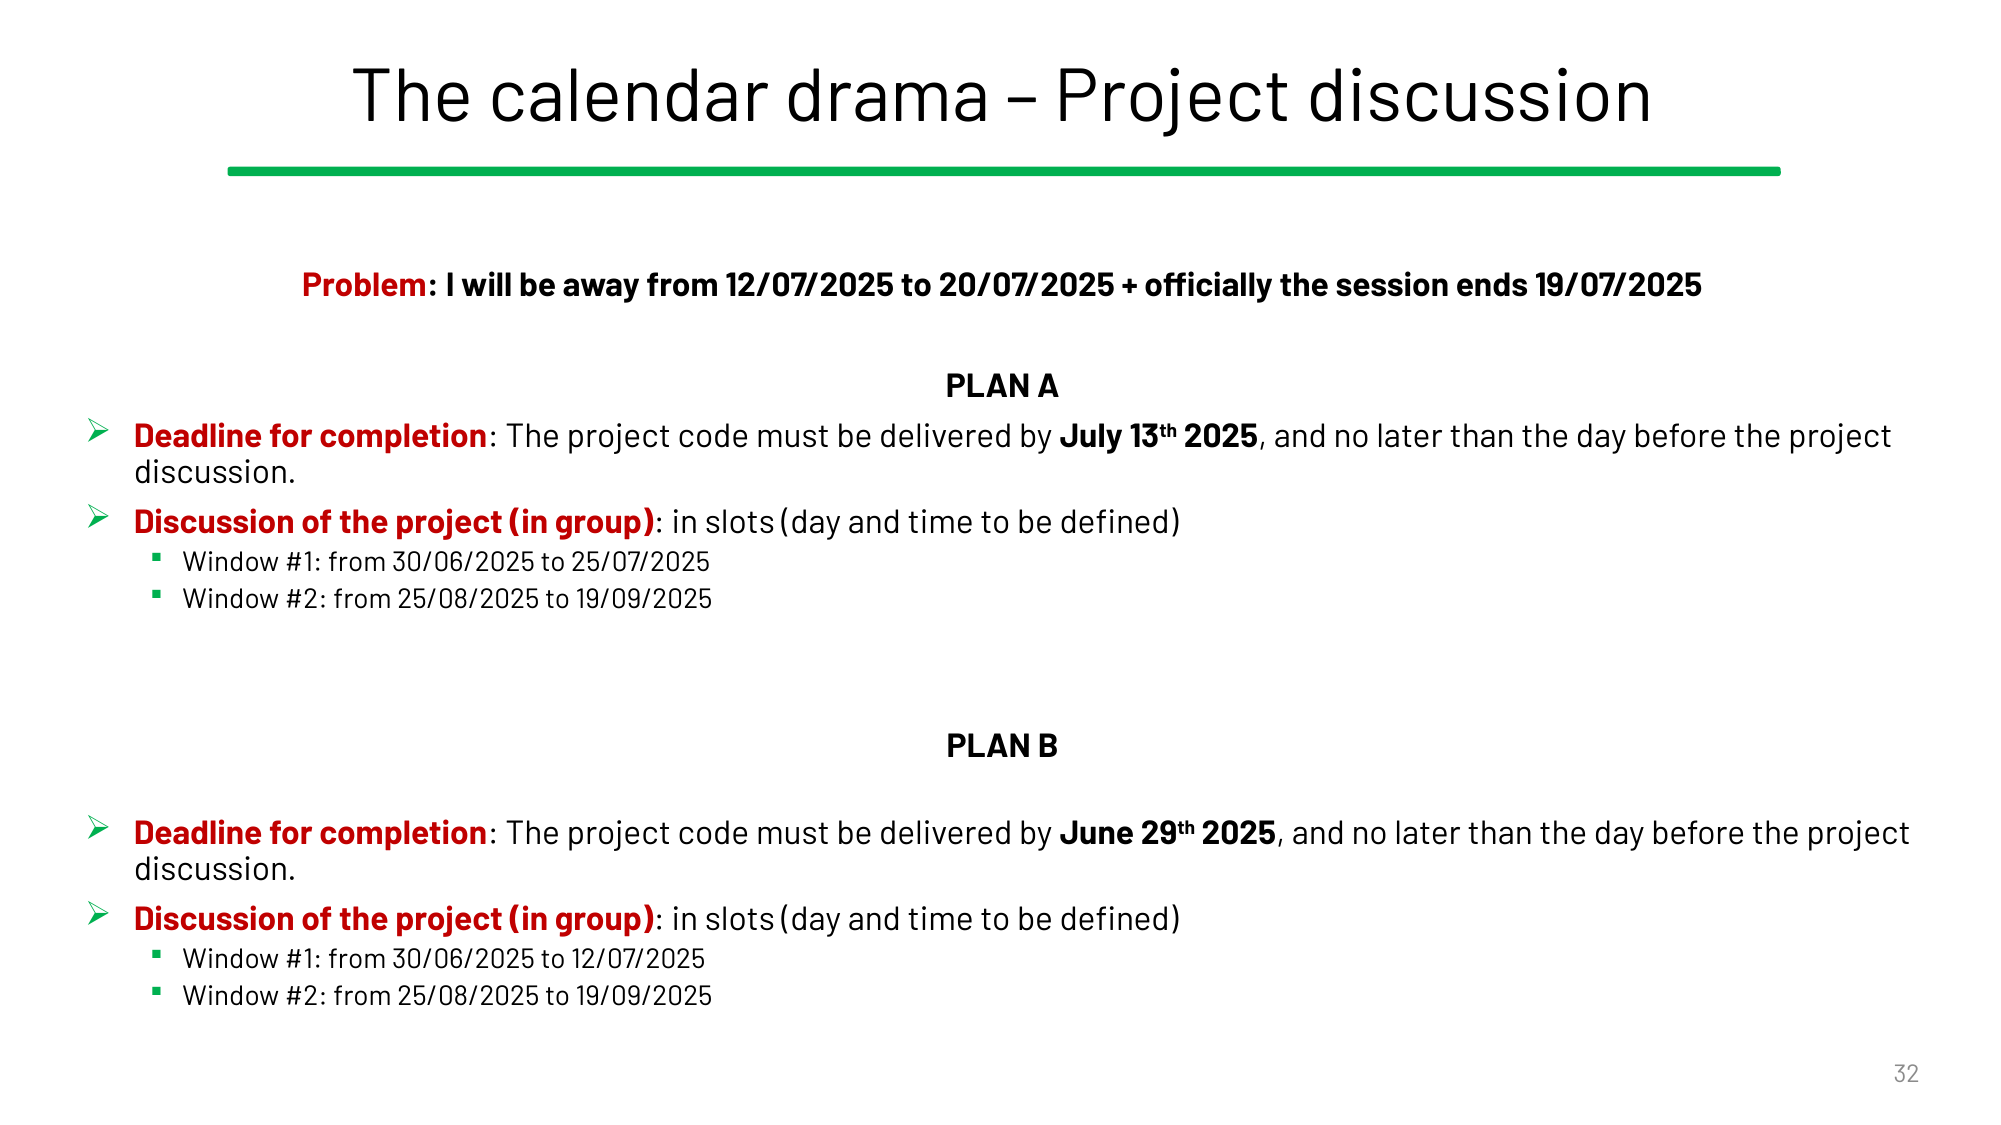

# The calendar drama – Project discussion

Problem: I will be away from 12/07/2025 to 20/07/2025 + officially the session ends 19/07/2025

PLAN A
Deadline for completion: The project code must be delivered by July 13th 2025, and no later than the day before the project discussion.
Discussion of the project (in group): in slots (day and time to be defined)
Window #1: from 30/06/2025 to 25/07/2025
Window #2: from 25/08/2025 to 19/09/2025

PLAN B

Deadline for completion: The project code must be delivered by June 29th 2025, and no later than the day before the project discussion.
Discussion of the project (in group): in slots (day and time to be defined)
Window #1: from 30/06/2025 to 12/07/2025
Window #2: from 25/08/2025 to 19/09/2025

32